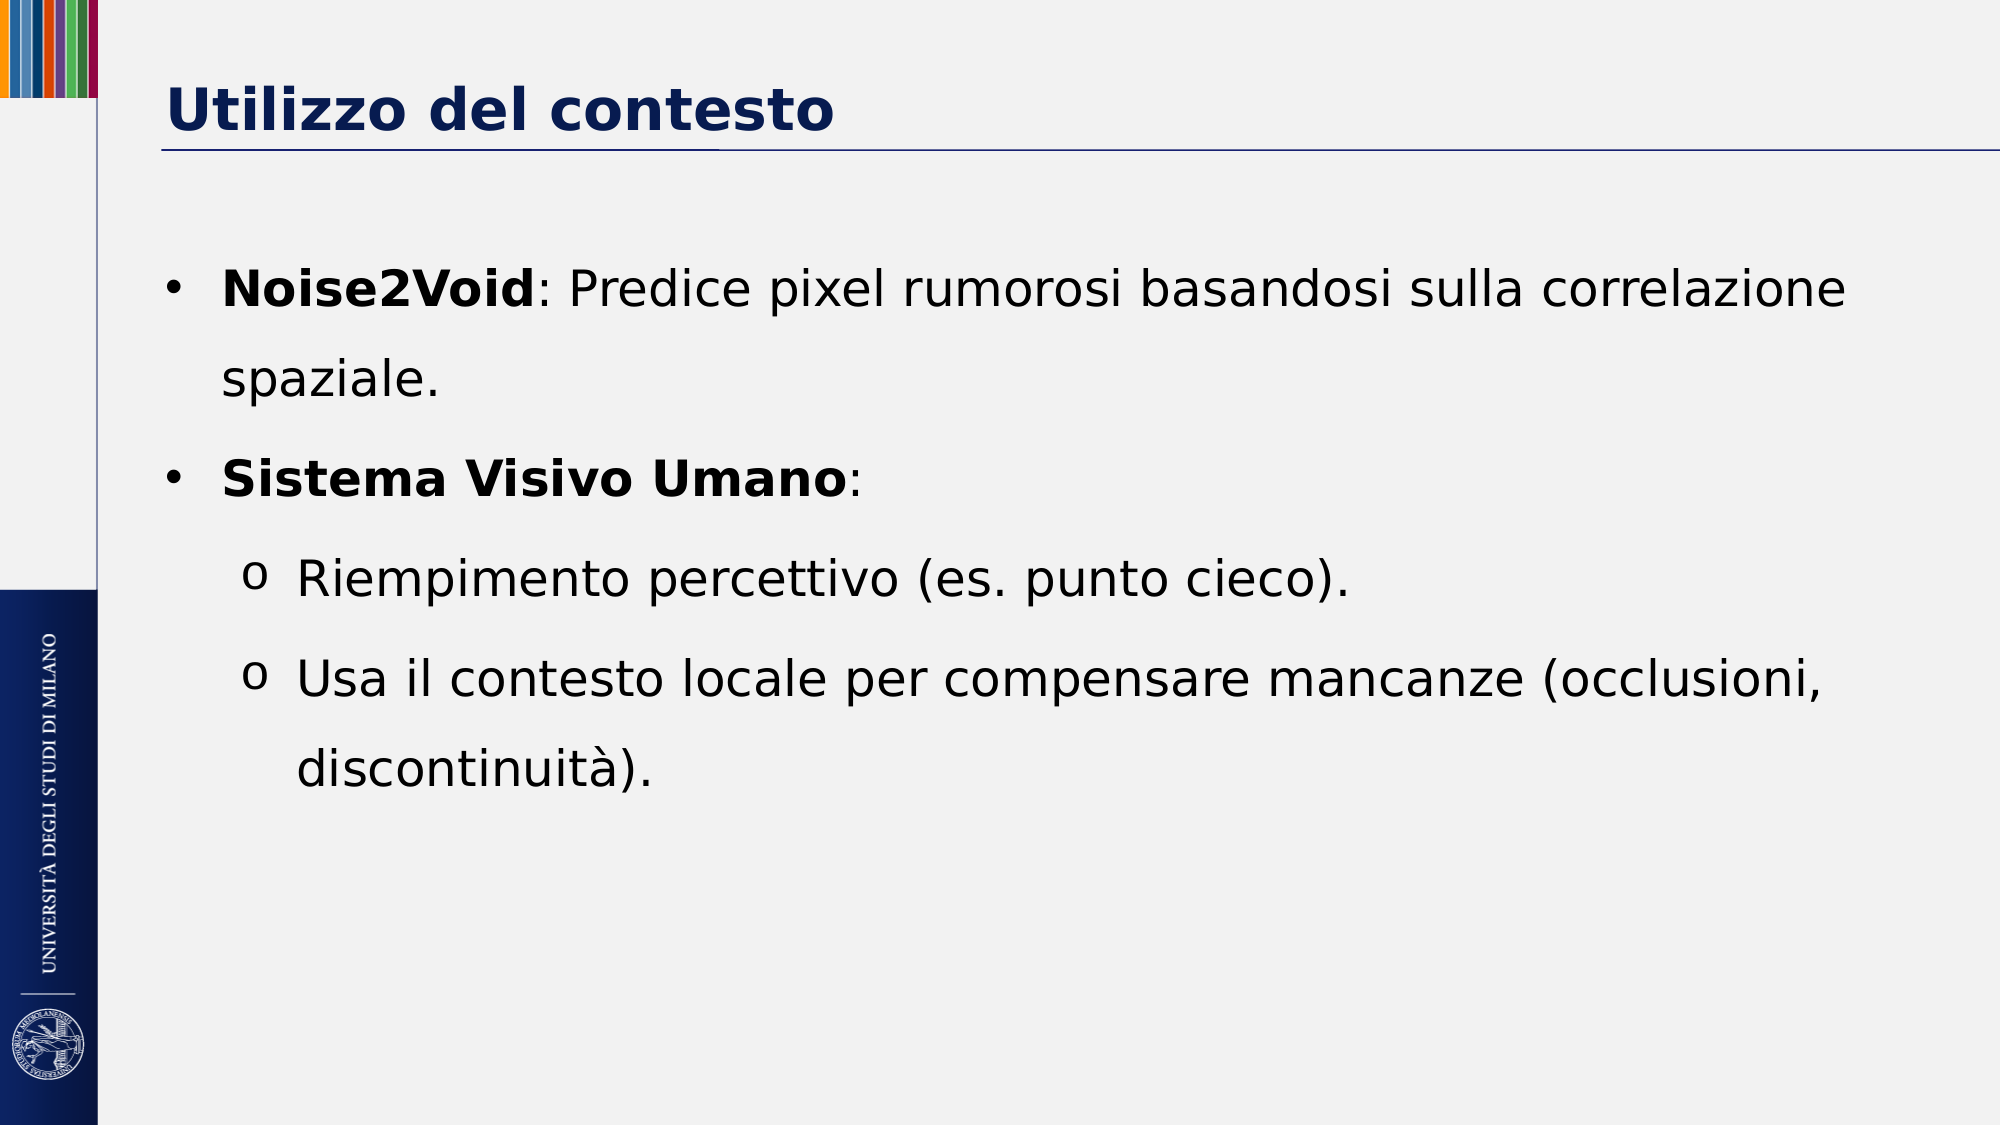

# Utilizzo del contesto
Noise2Void: Predice pixel rumorosi basandosi sulla correlazione spaziale.
Sistema Visivo Umano:
Riempimento percettivo (es. punto cieco).
Usa il contesto locale per compensare mancanze (occlusioni, discontinuità).